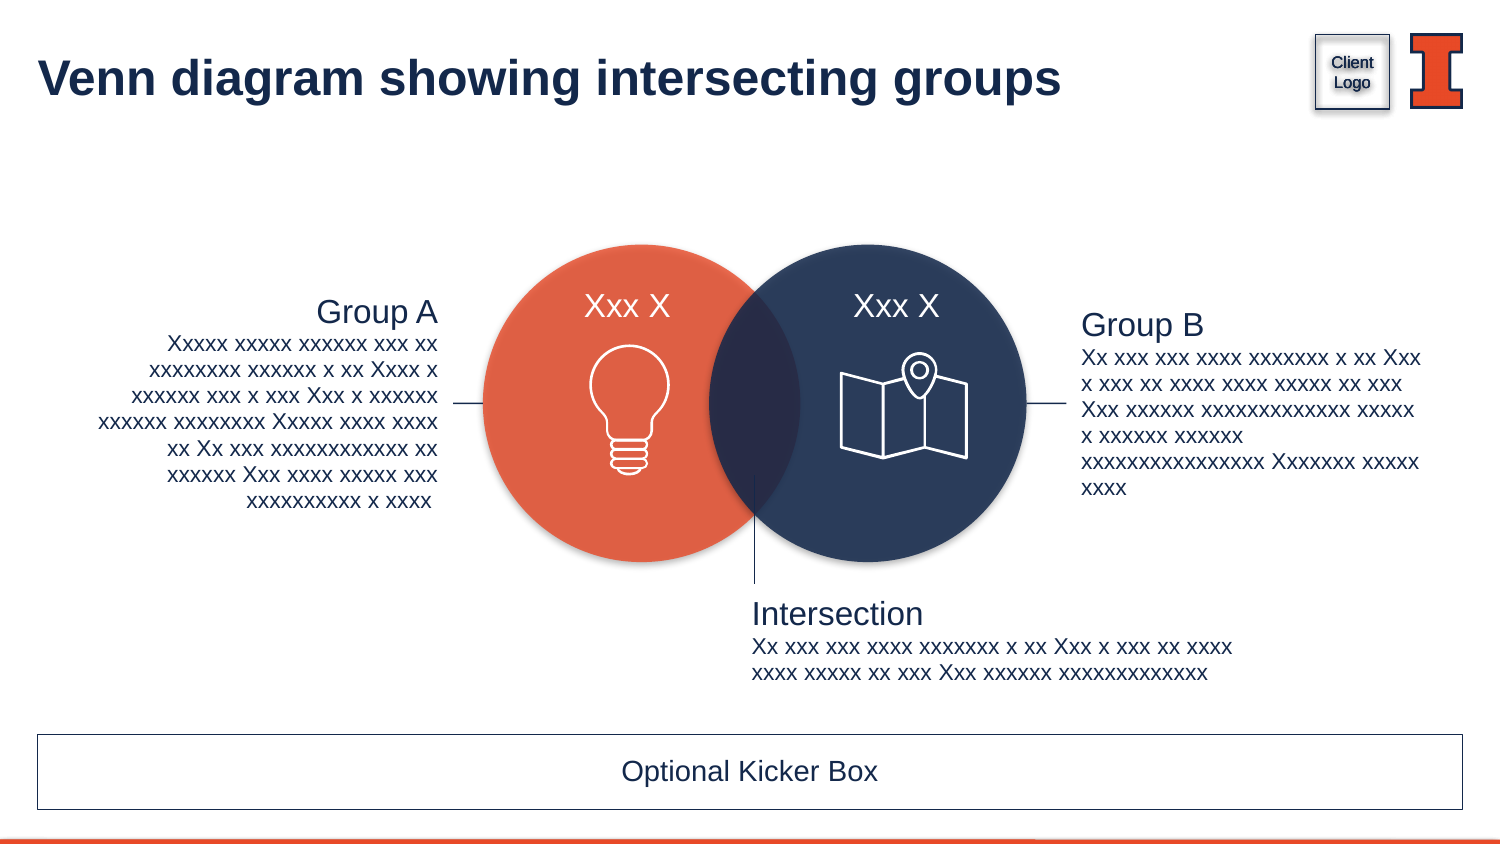

# Venn diagram showing intersecting groups

Xxx X
Xxx X
Group A
Xxxxx xxxxx xxxxxx xxx xx xxxxxxxx xxxxxx x xx Xxxx x xxxxxx xxx x xxx Xxx x xxxxxx xxxxxx xxxxxxxx Xxxxx xxxx xxxx xx Xx xxx xxxxxxxxxxxx xx xxxxxx Xxx xxxx xxxxx xxx xxxxxxxxxx x xxxx
Group B
Xx xxx xxx xxxx xxxxxxx x xx Xxx x xxx xx xxxx xxxx xxxxx xx xxx Xxx xxxxxx xxxxxxxxxxxxx xxxxx x xxxxxx xxxxxx xxxxxxxxxxxxxxxx Xxxxxxx xxxxx xxxx

Intersection
Xx xxx xxx xxxx xxxxxxx x xx Xxx x xxx xx xxxx xxxx xxxxx xx xxx Xxx xxxxxx xxxxxxxxxxxxx
Optional Kicker Box